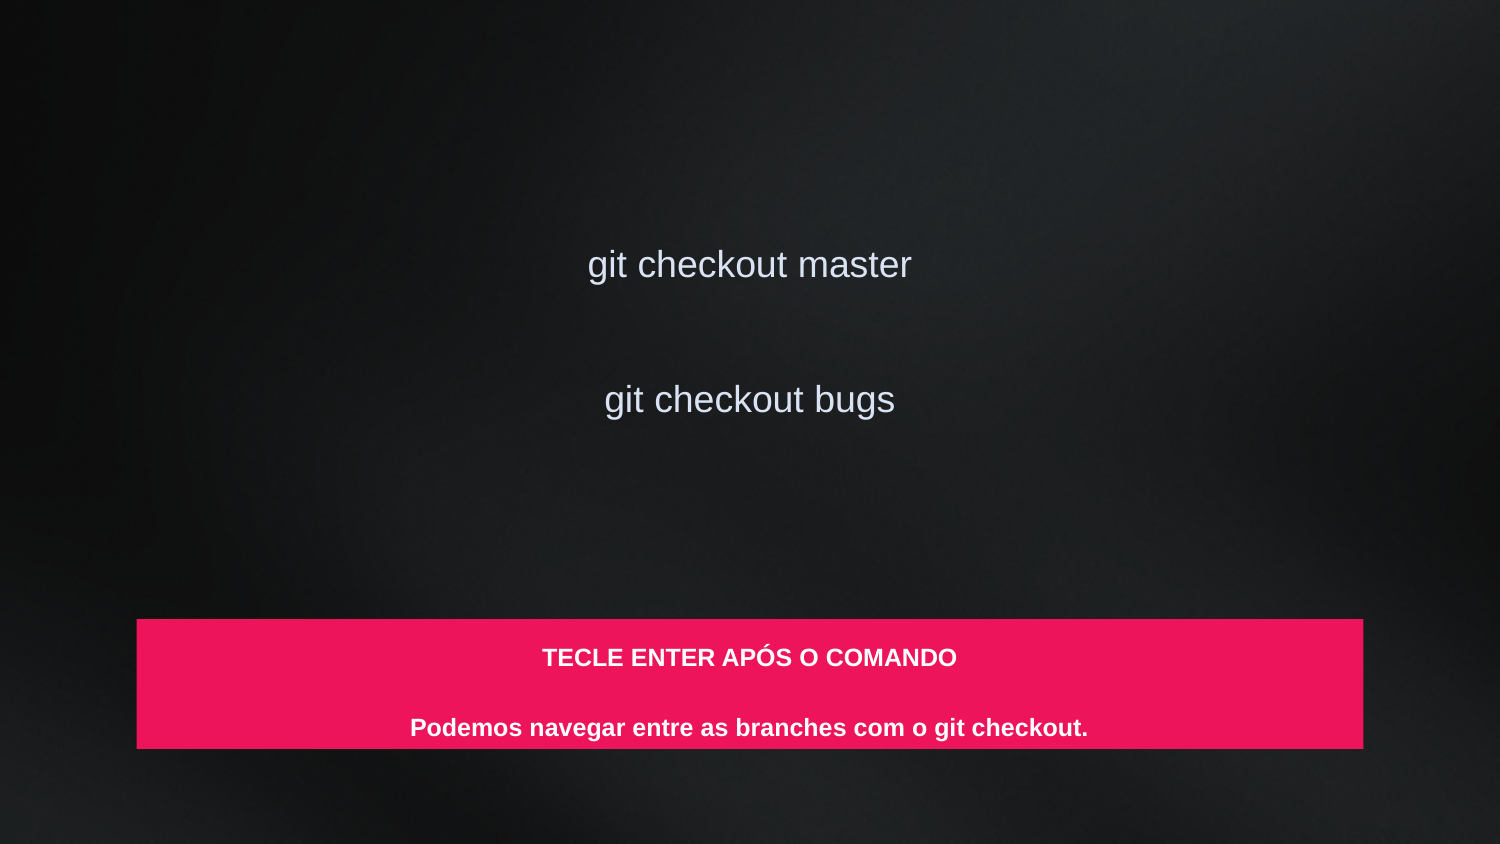

git checkout master

git checkout bugs
TECLE ENTER APÓS O COMANDO
Podemos navegar entre as branches com o git checkout.